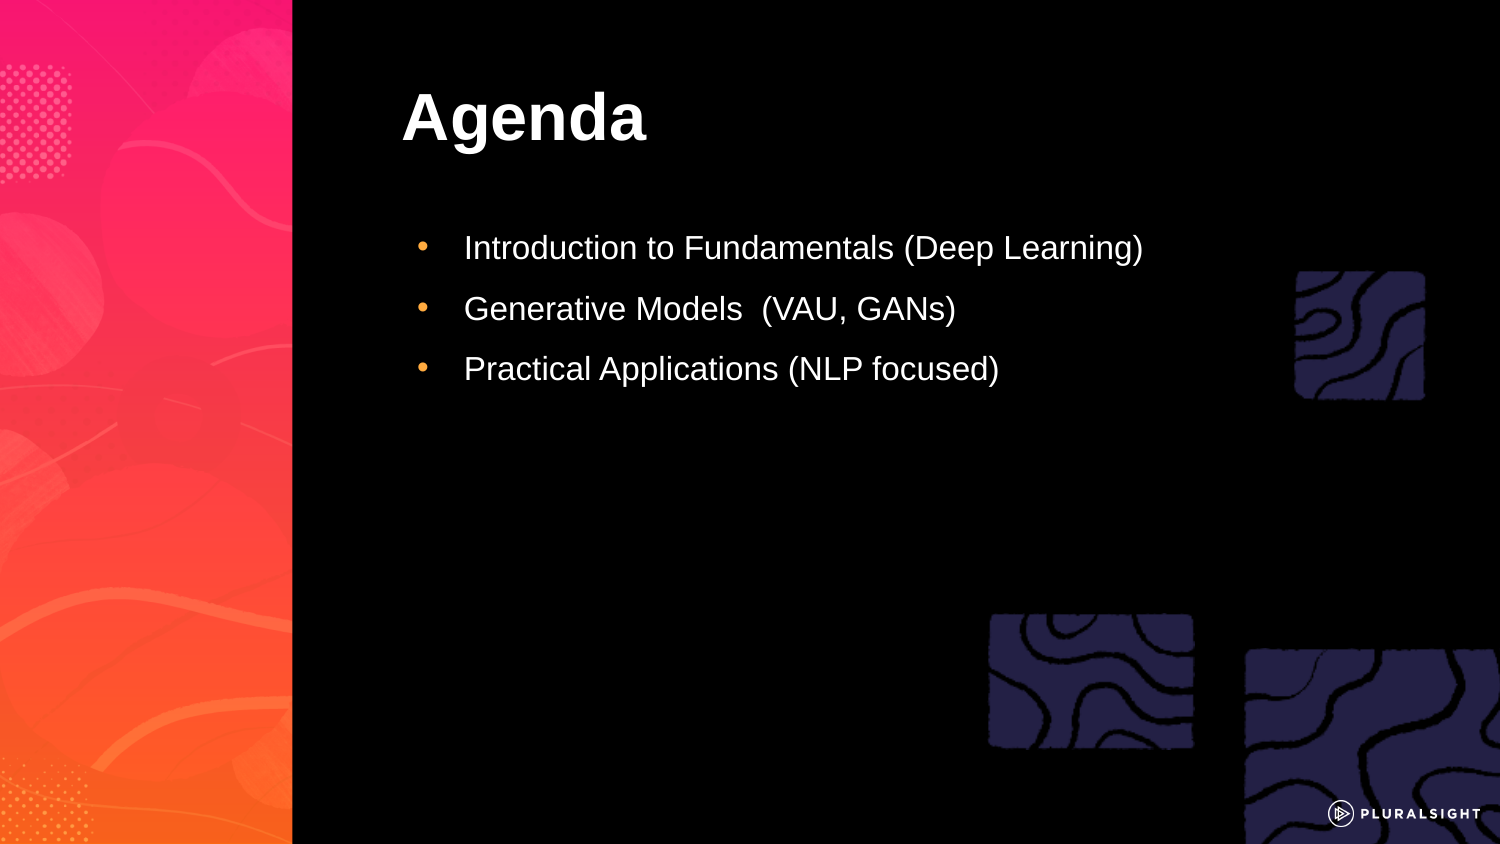

Introduction to Fundamentals (Deep Learning)
Generative Models  (VAU, GANs)
Practical Applications (NLP focused)